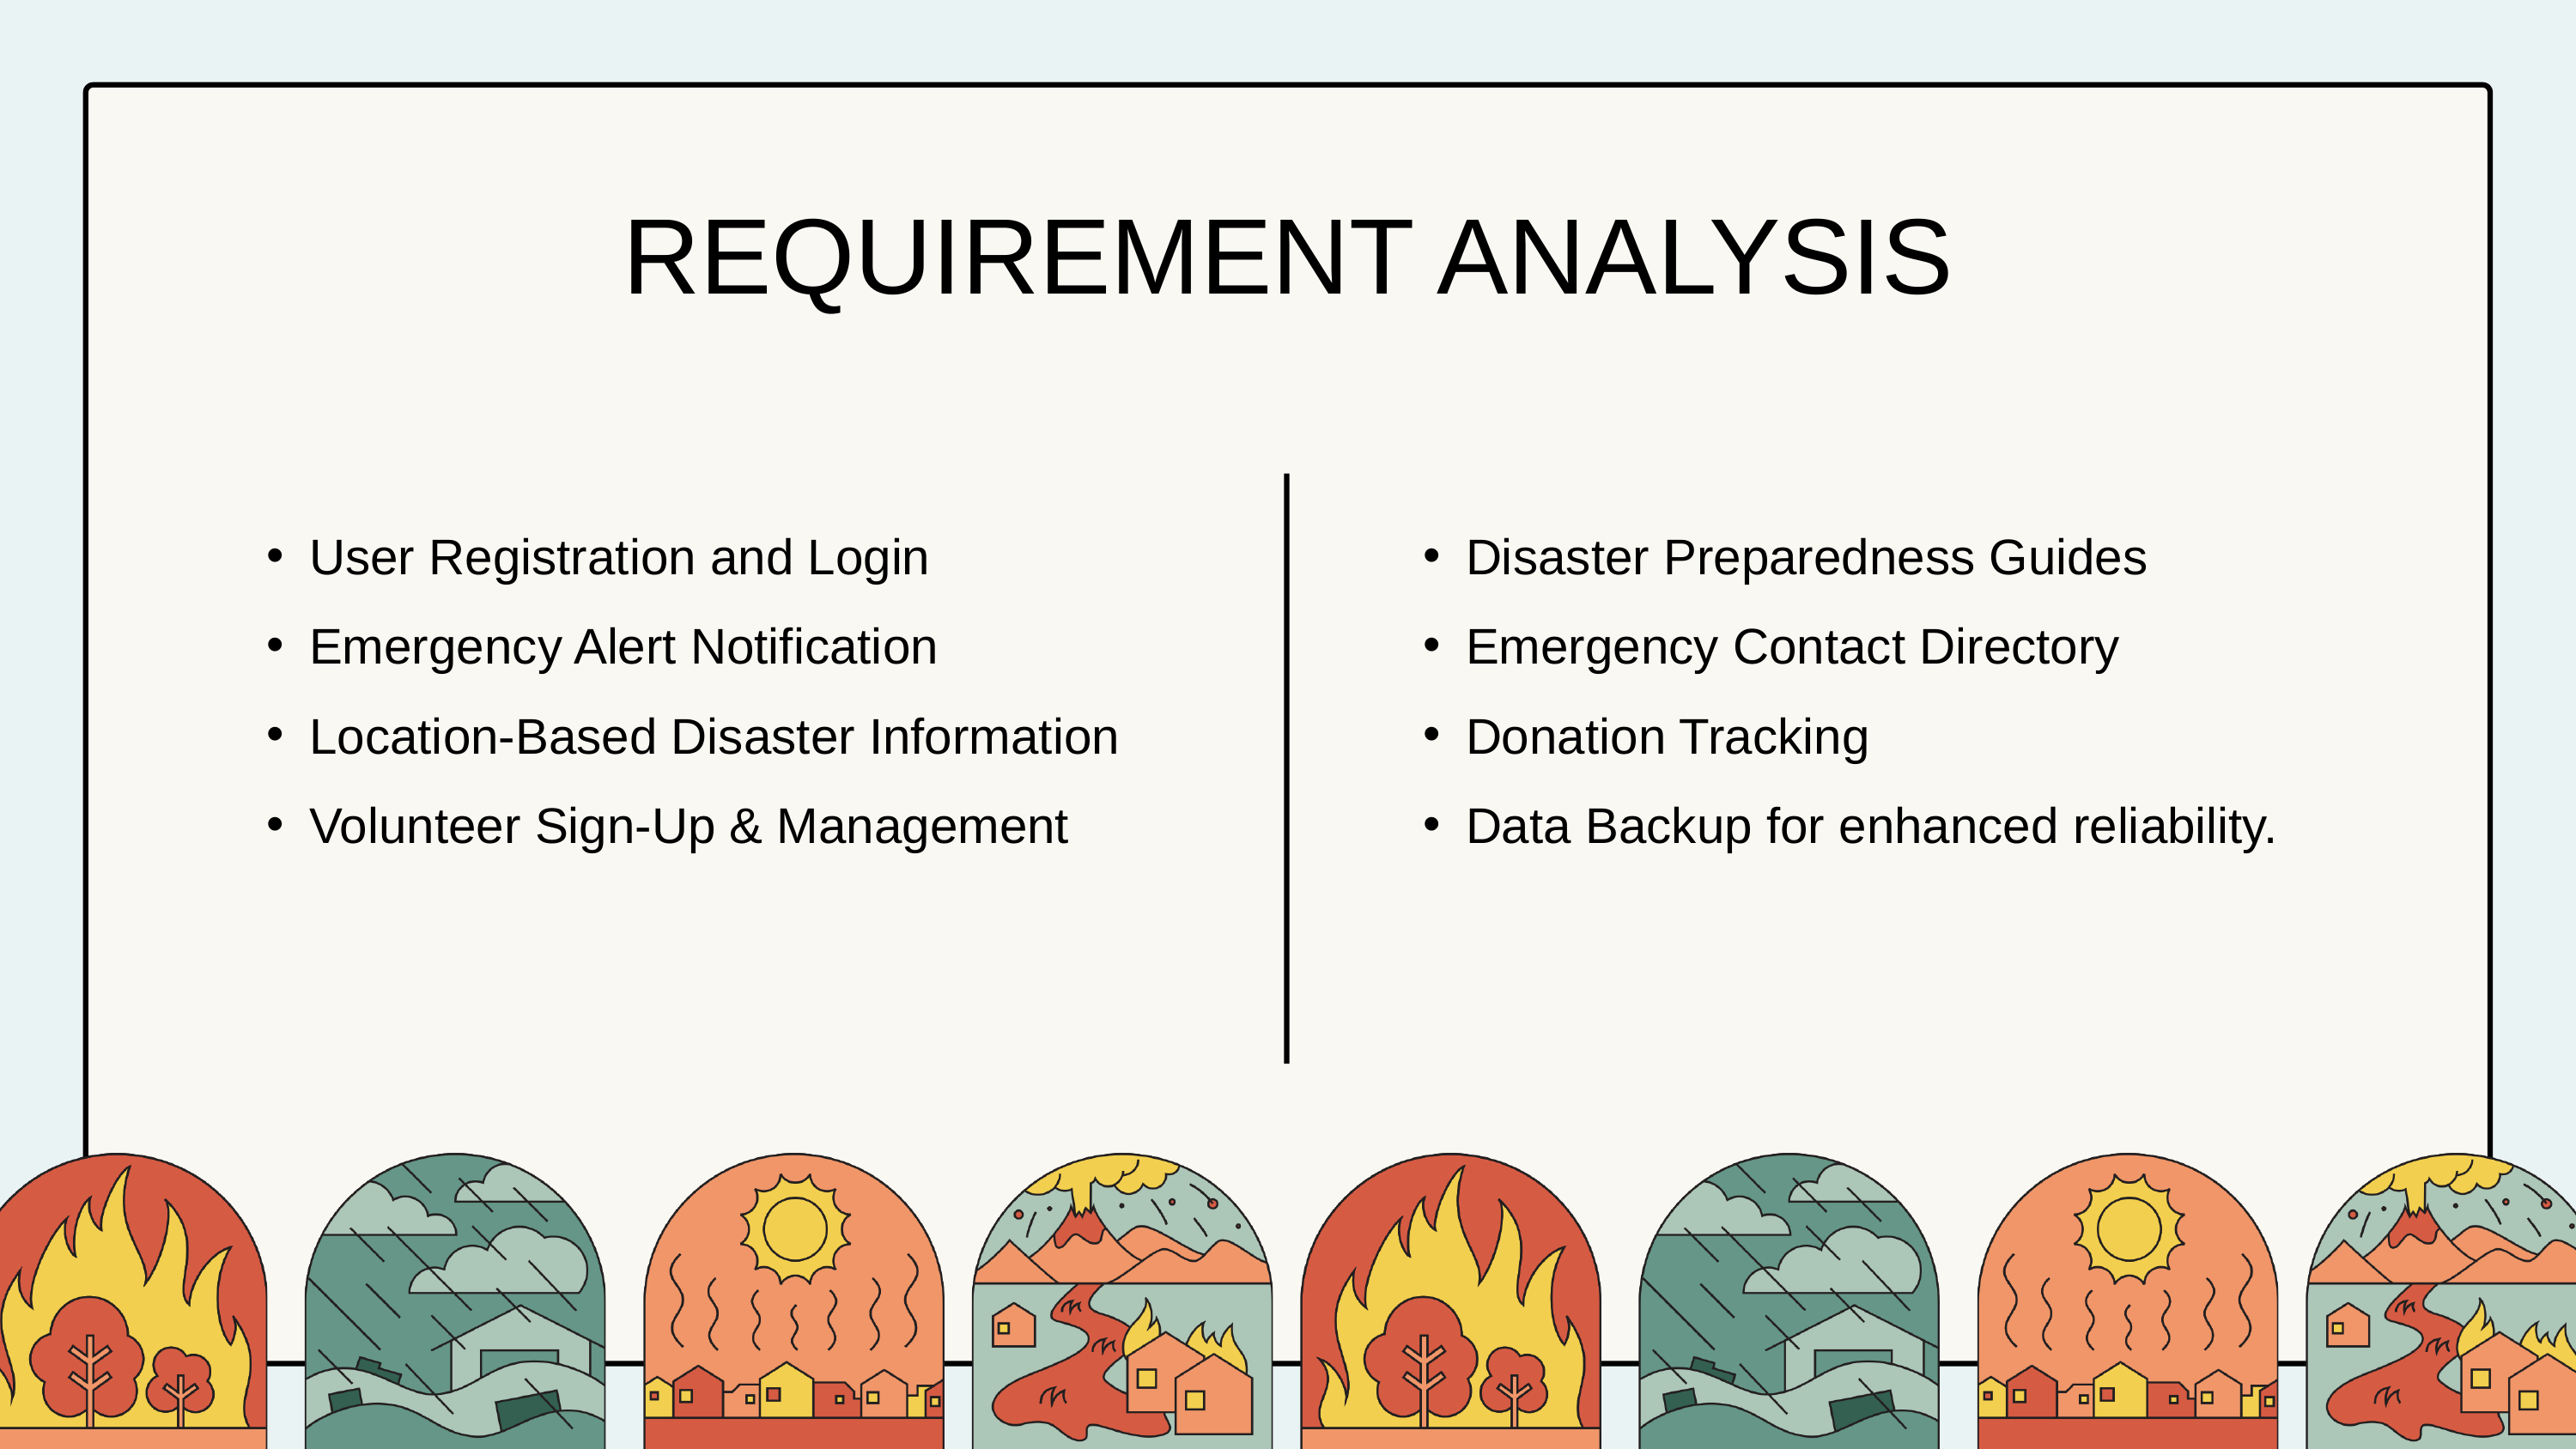

REQUIREMENT ANALYSIS

User Registration and Login
Emergency Alert Notification
Location-Based Disaster Information
Volunteer Sign-Up & Management
Disaster Preparedness Guides
Emergency Contact Directory
Donation Tracking
Data Backup for enhanced reliability.